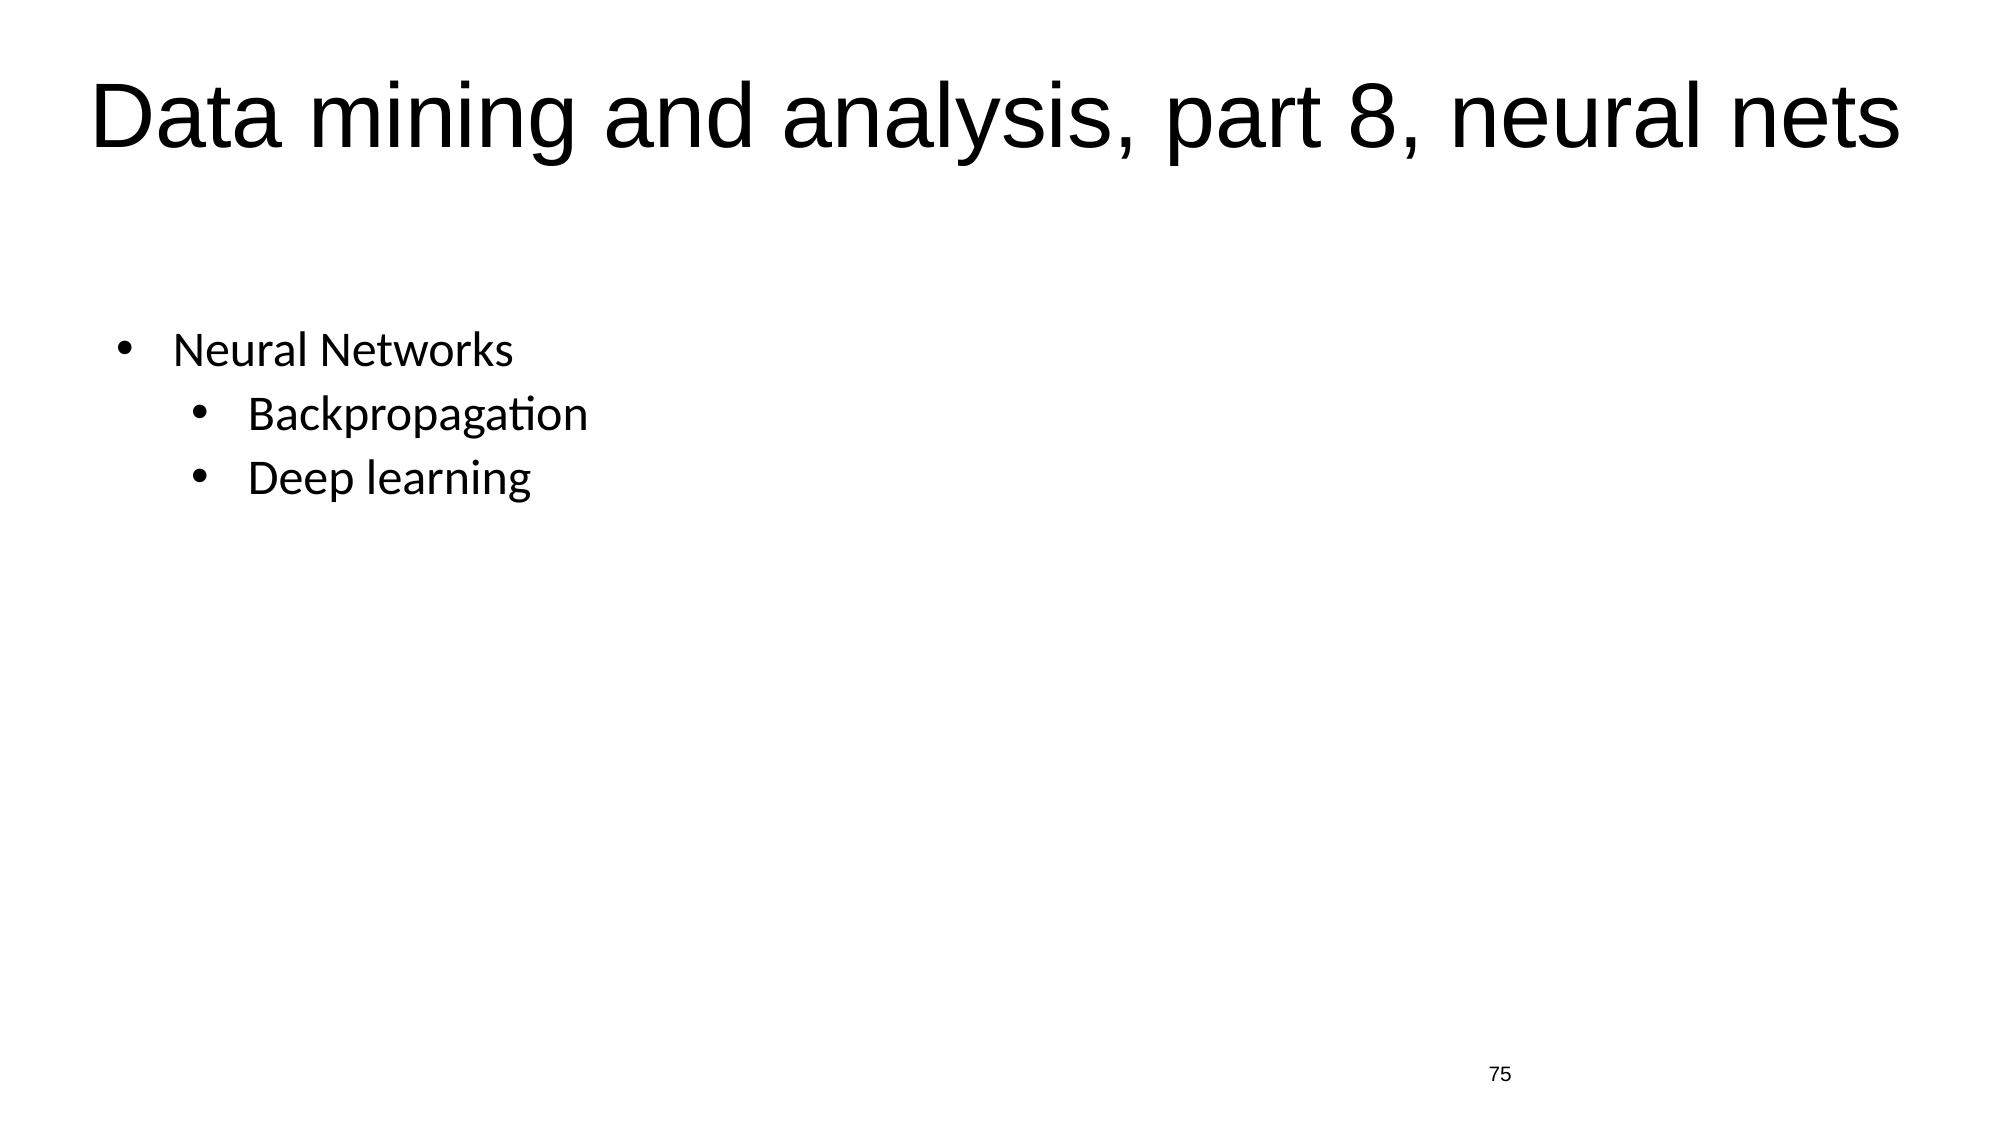

# Data mining and analysis, part 8, neural nets
Neural Networks
Backpropagation
Deep learning

75